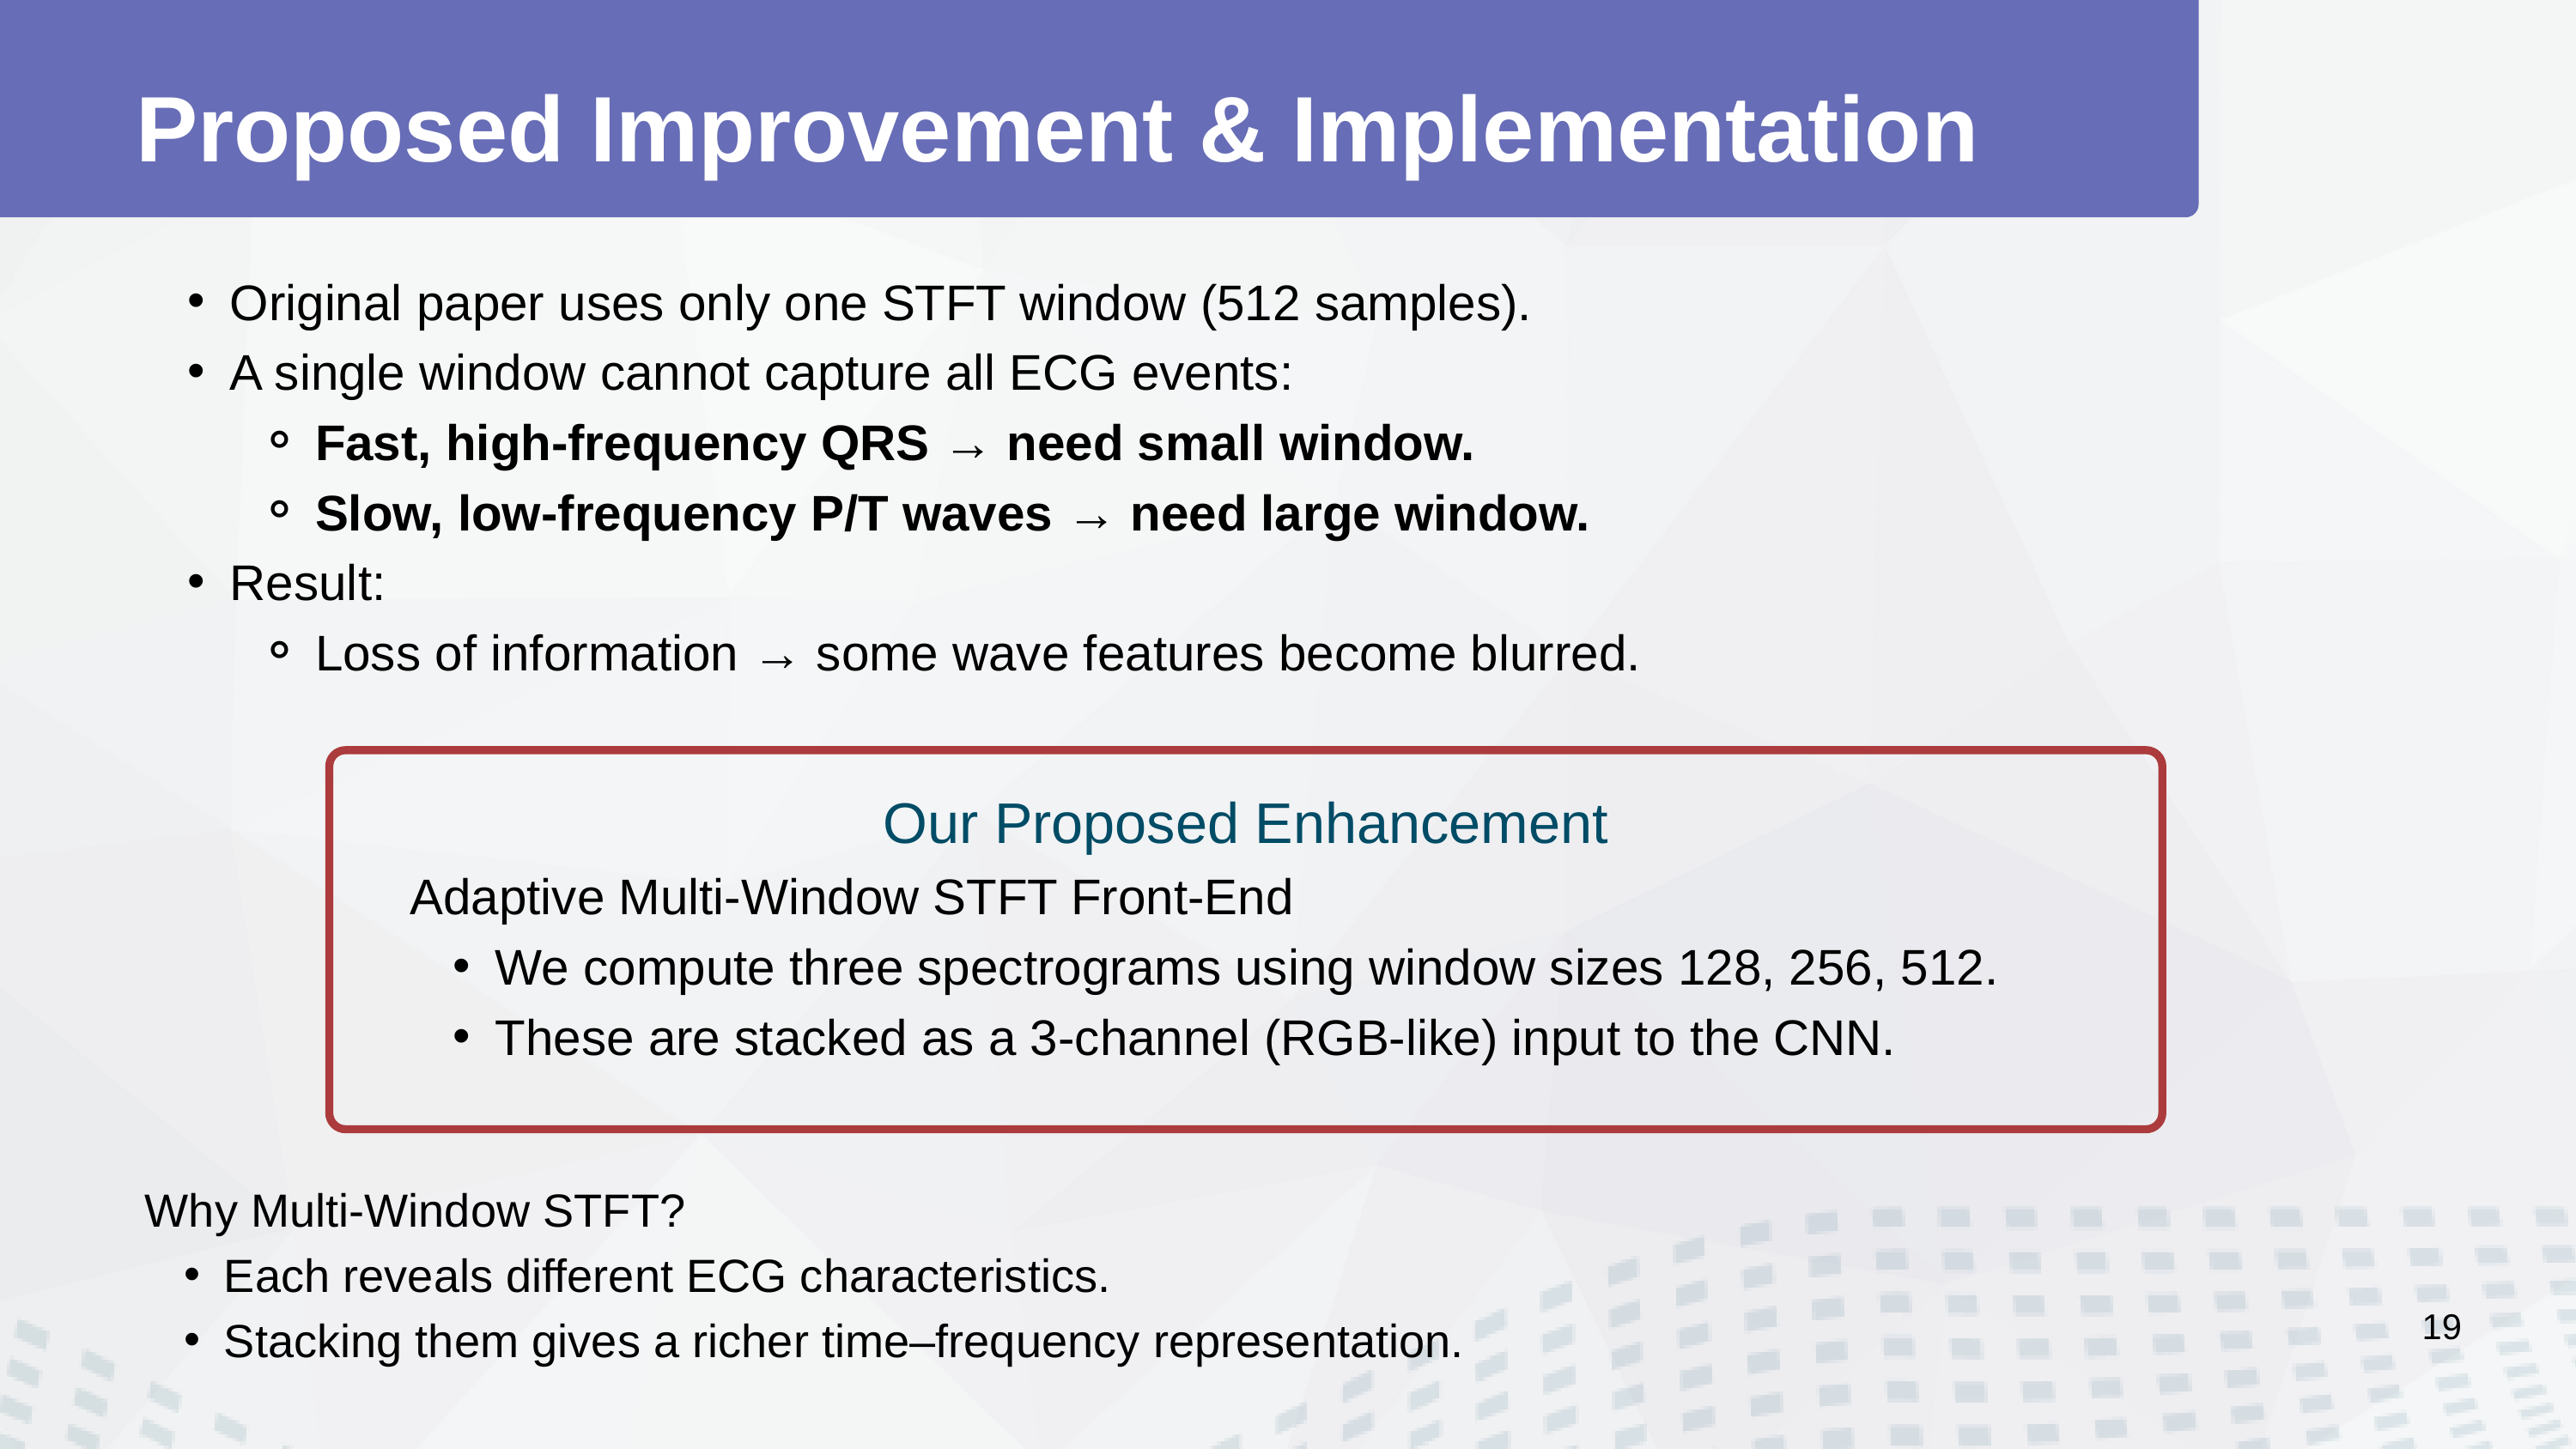

Proposed Improvement & Implementation

Original paper uses only one STFT window (512 samples).
A single window cannot capture all ECG events:
Fast, high-frequency QRS → need small window.
Slow, low-frequency P/T waves → need large window.
Result:
Loss of information → some wave features become blurred.

Our Proposed Enhancement
Adaptive Multi-Window STFT Front-End
We compute three spectrograms using window sizes 128, 256, 512.
These are stacked as a 3-channel (RGB-like) input to the CNN.

Why Multi-Window STFT?
Each reveals different ECG characteristics.
Stacking them gives a richer time–frequency representation.

19